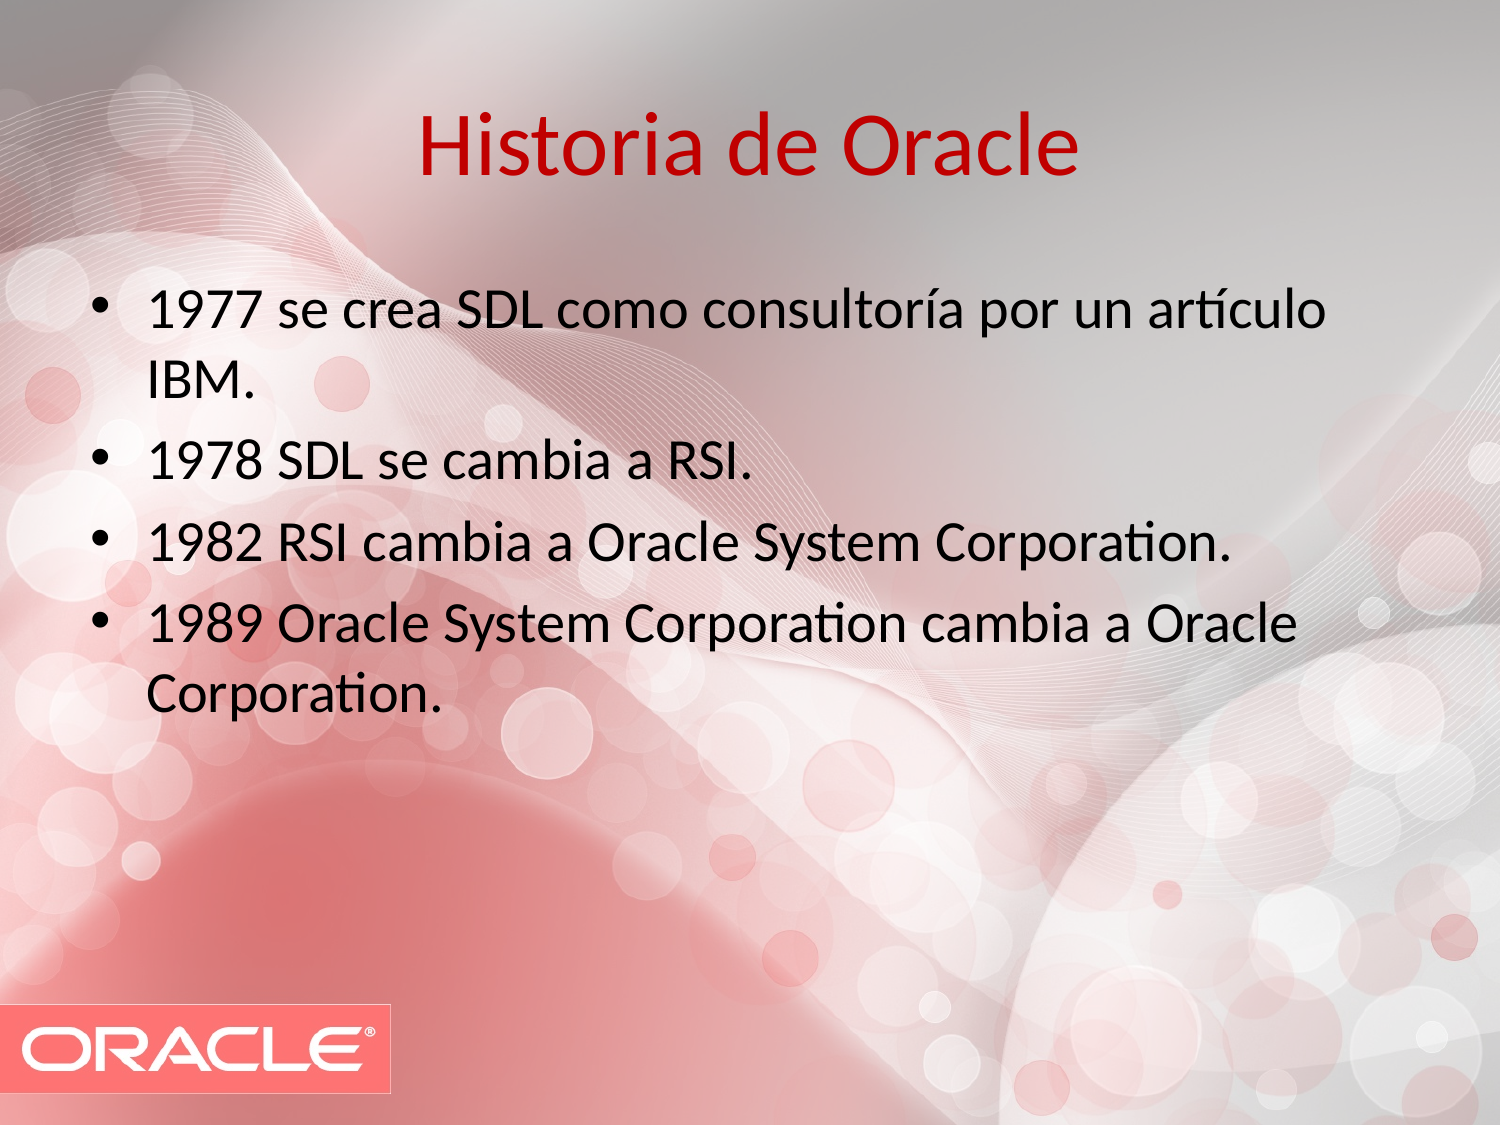

# Historia de Oracle
1977 se crea SDL como consultoría por un artículo IBM.
1978 SDL se cambia a RSI.
1982 RSI cambia a Oracle System Corporation.
1989 Oracle System Corporation cambia a Oracle Corporation.